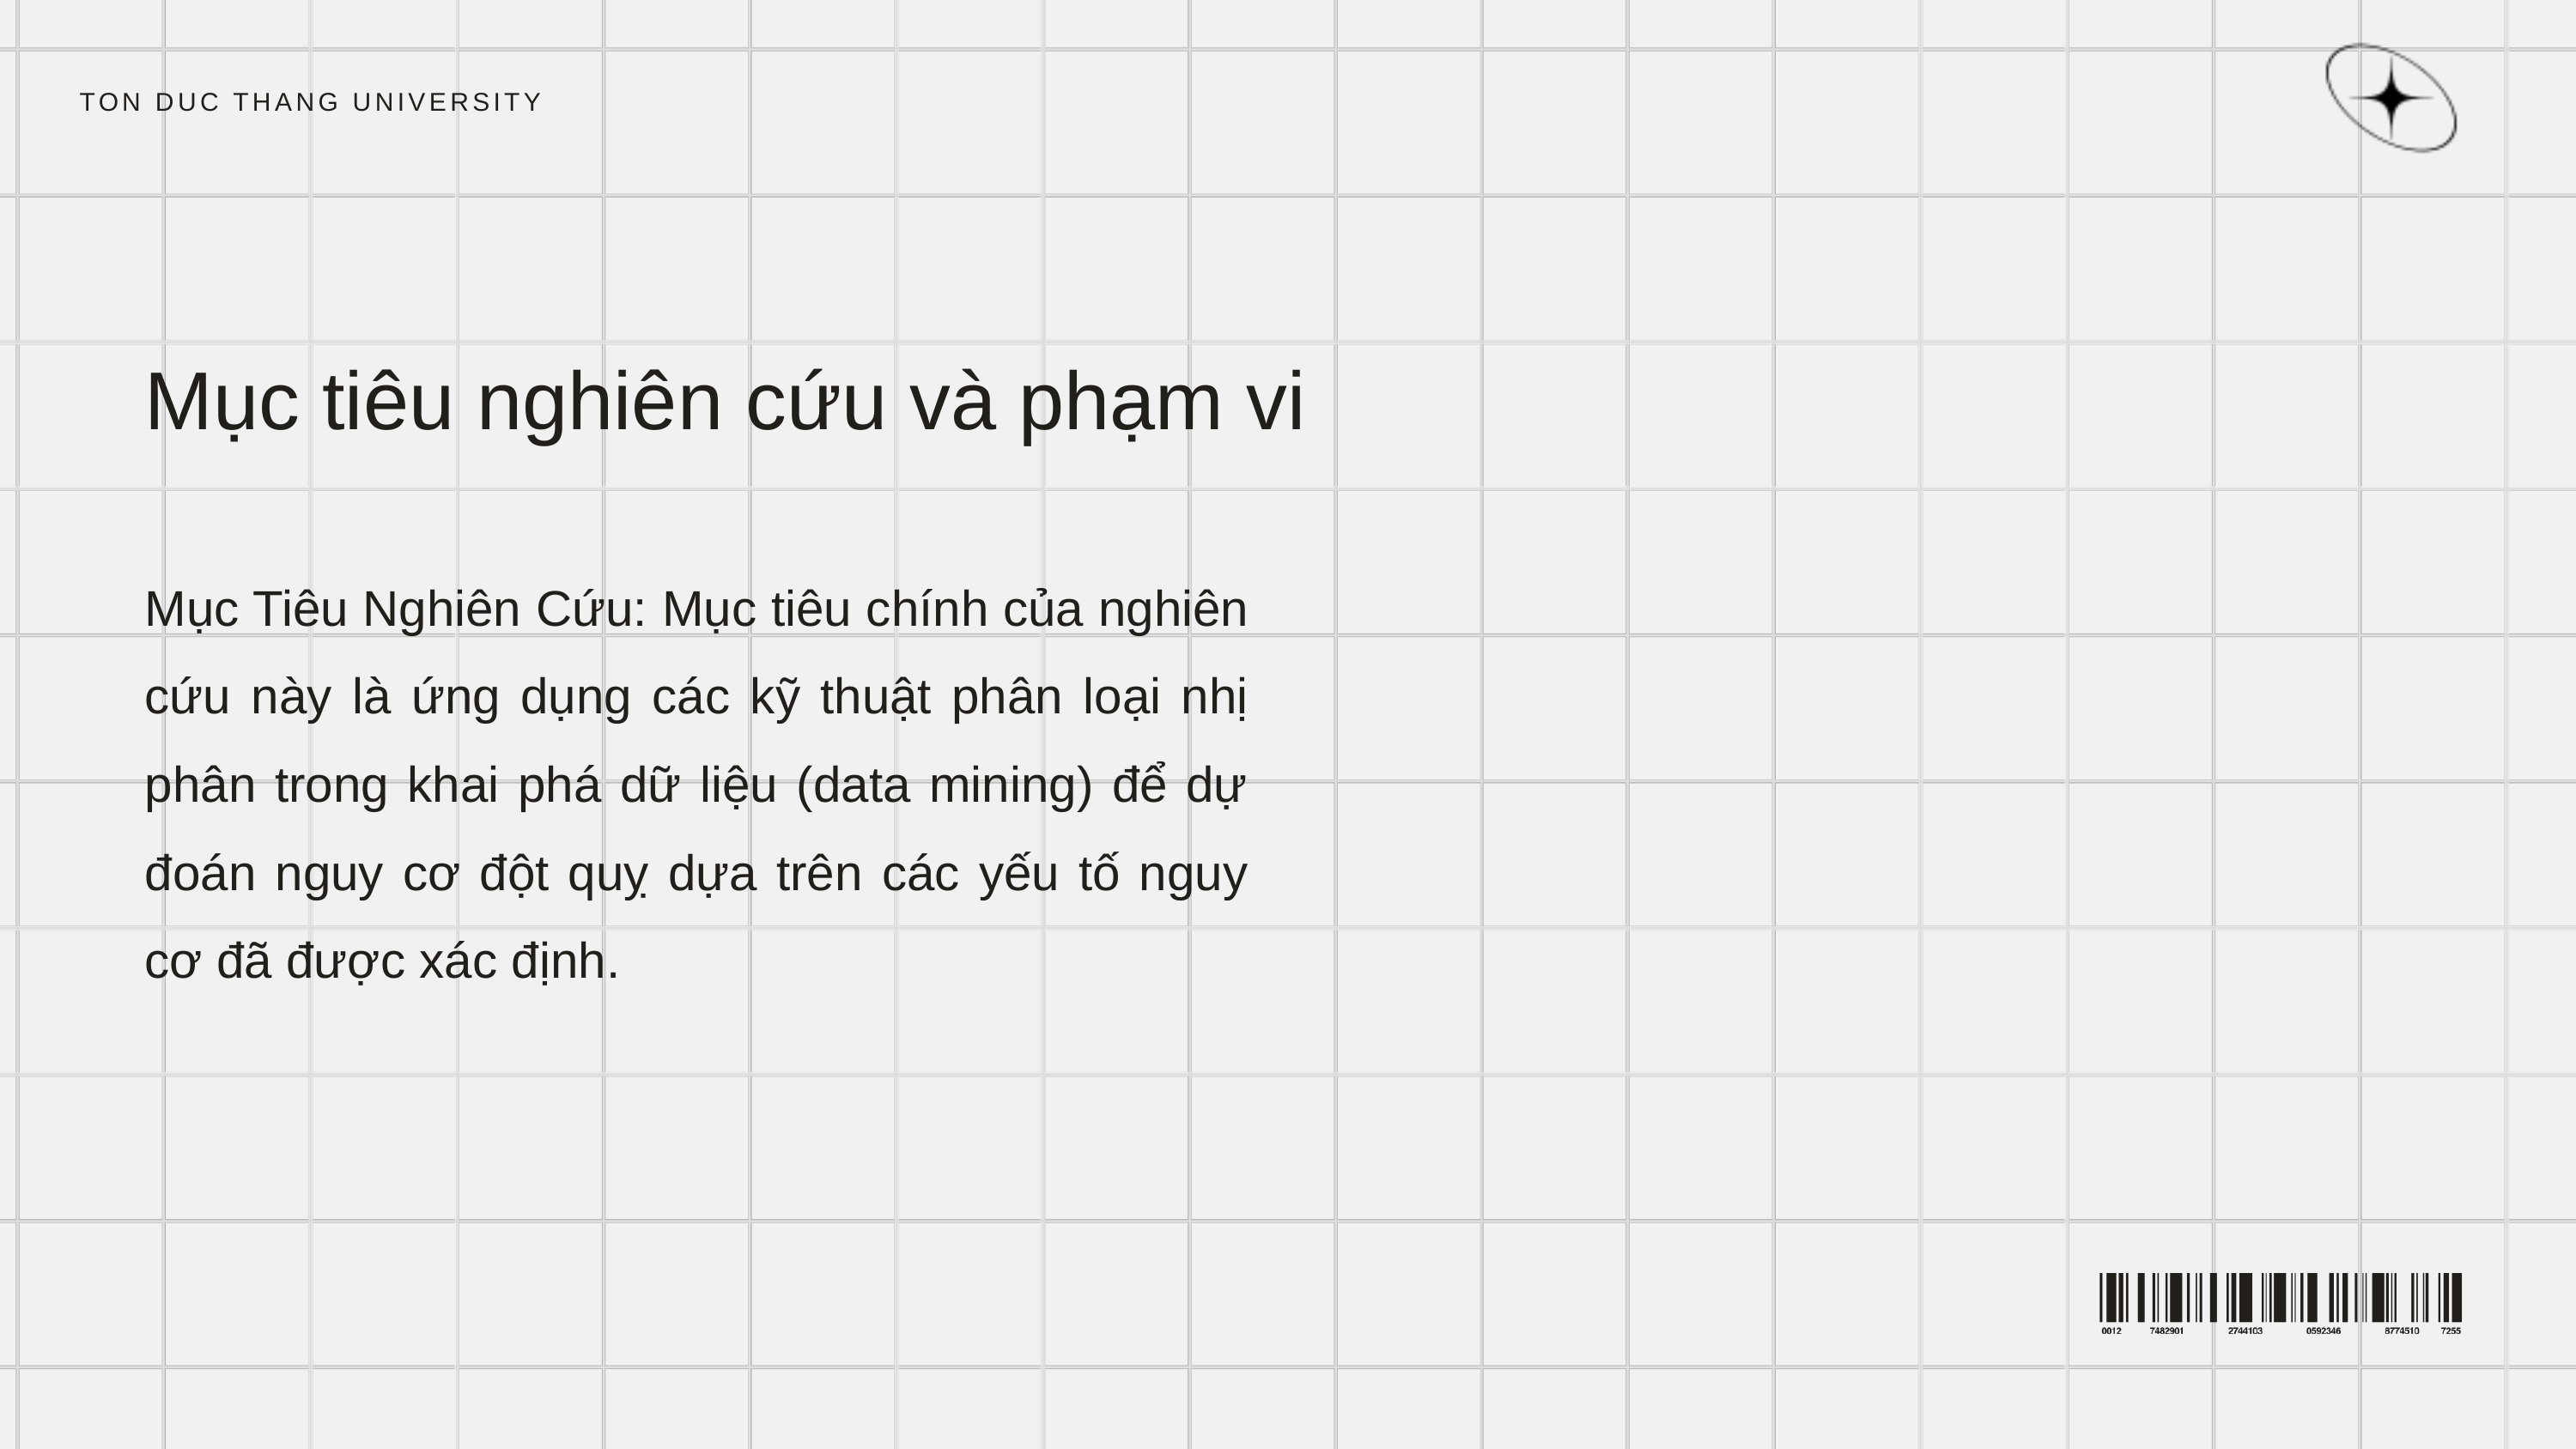

TON DUC THANG UNIVERSITY
Mục tiêu nghiên cứu và phạm vi
Mục Tiêu Nghiên Cứu: Mục tiêu chính của nghiên cứu này là ứng dụng các kỹ thuật phân loại nhị phân trong khai phá dữ liệu (data mining) để dự đoán nguy cơ đột quỵ dựa trên các yếu tố nguy cơ đã được xác định.